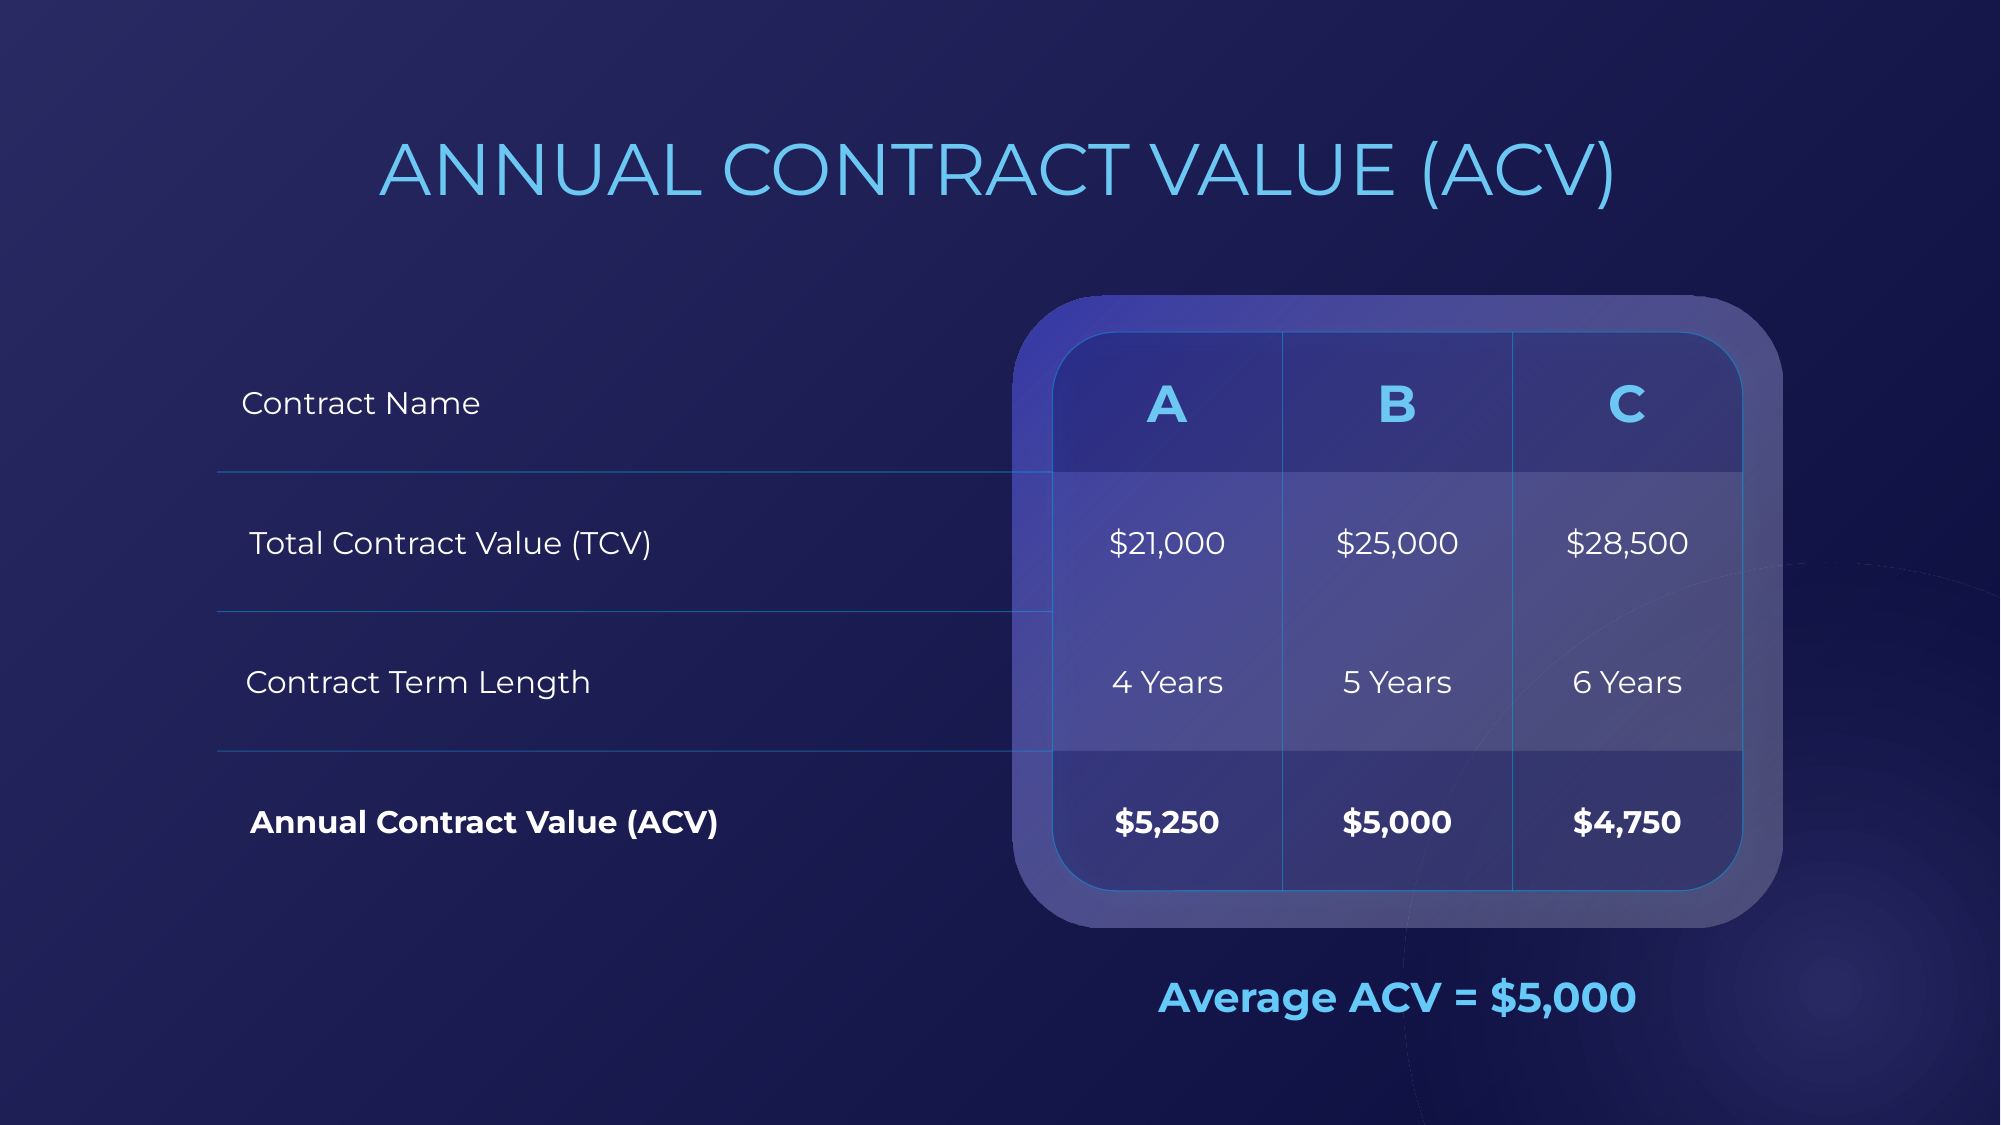

ANNUAL CONTRACT VALUE (ACV)

B
C
A
Contract Name
Total Contract Value (TCV)
Contract Term Length
$21,000
$25,000
$28,500
4 Years
5 Years
6 Years

Annual Contract Value (ACV)
$5,250
$5,000
$4,750
Average ACV = $5,000